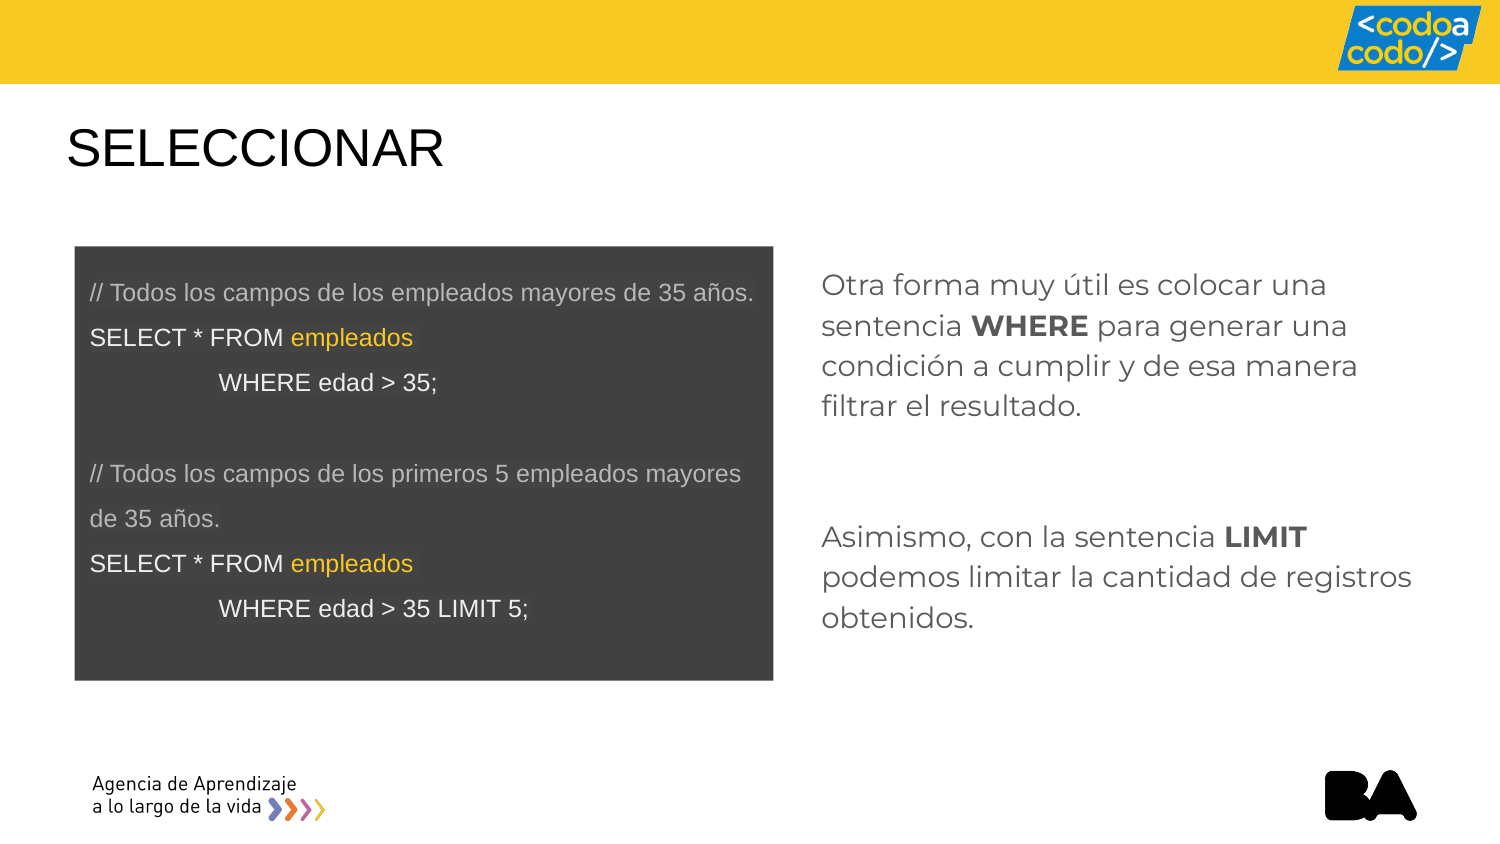

# SELECCIONAR
// Todos los campos de los empleados mayores de 35 años.
SELECT * FROM empleados
	WHERE edad > 35;

// Todos los campos de los primeros 5 empleados mayores de 35 años.
SELECT * FROM empleados
	WHERE edad > 35 LIMIT 5;
Otra forma muy útil es colocar una sentencia WHERE para generar una condición a cumplir y de esa manera filtrar el resultado.

Asimismo, con la sentencia LIMIT podemos limitar la cantidad de registros obtenidos.